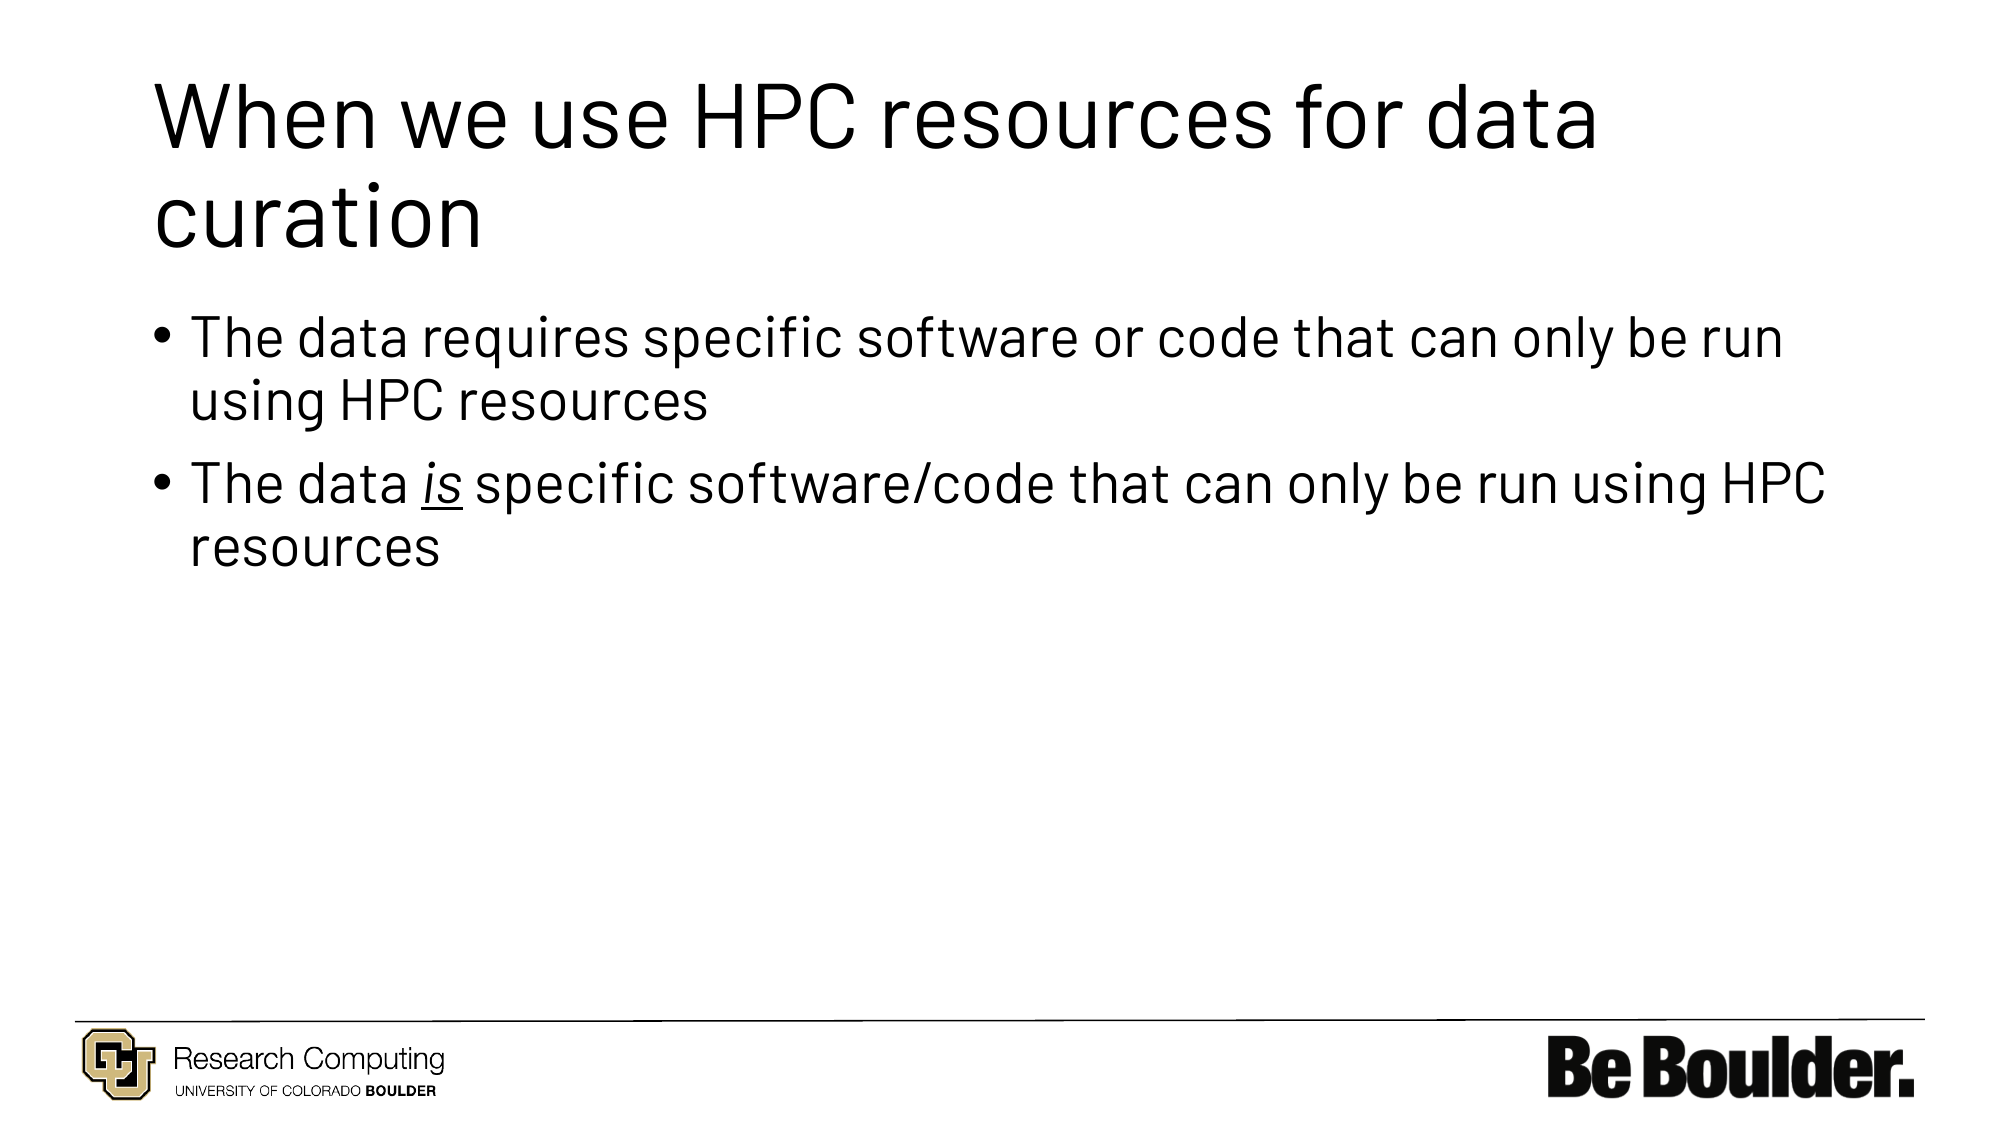

# When we use HPC resources for data curation
The data requires specific software or code that can only be run using HPC resources
The data is specific software/code that can only be run using HPC resources